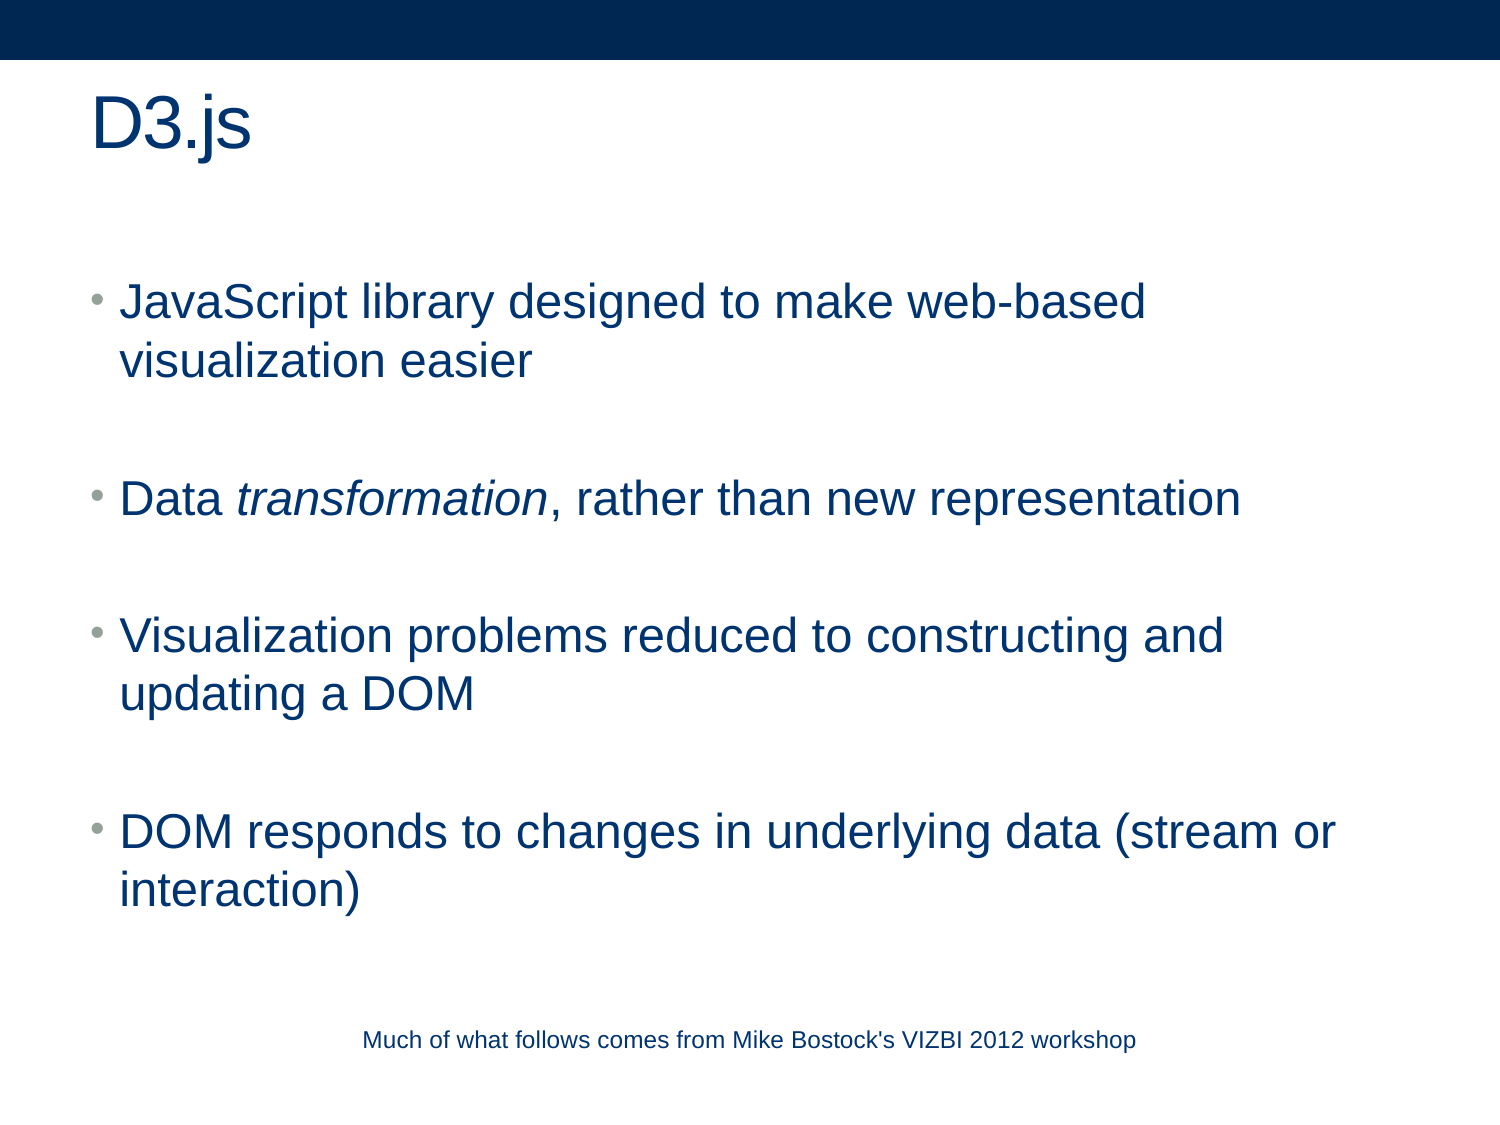

# D3.js
JavaScript library designed to make web-based visualization easier

Data transformation, rather than new representation

Visualization problems reduced to constructing and updating a DOM

DOM responds to changes in underlying data (stream or interaction)

Much of what follows comes from Mike Bostock's VIZBI 2012 workshop